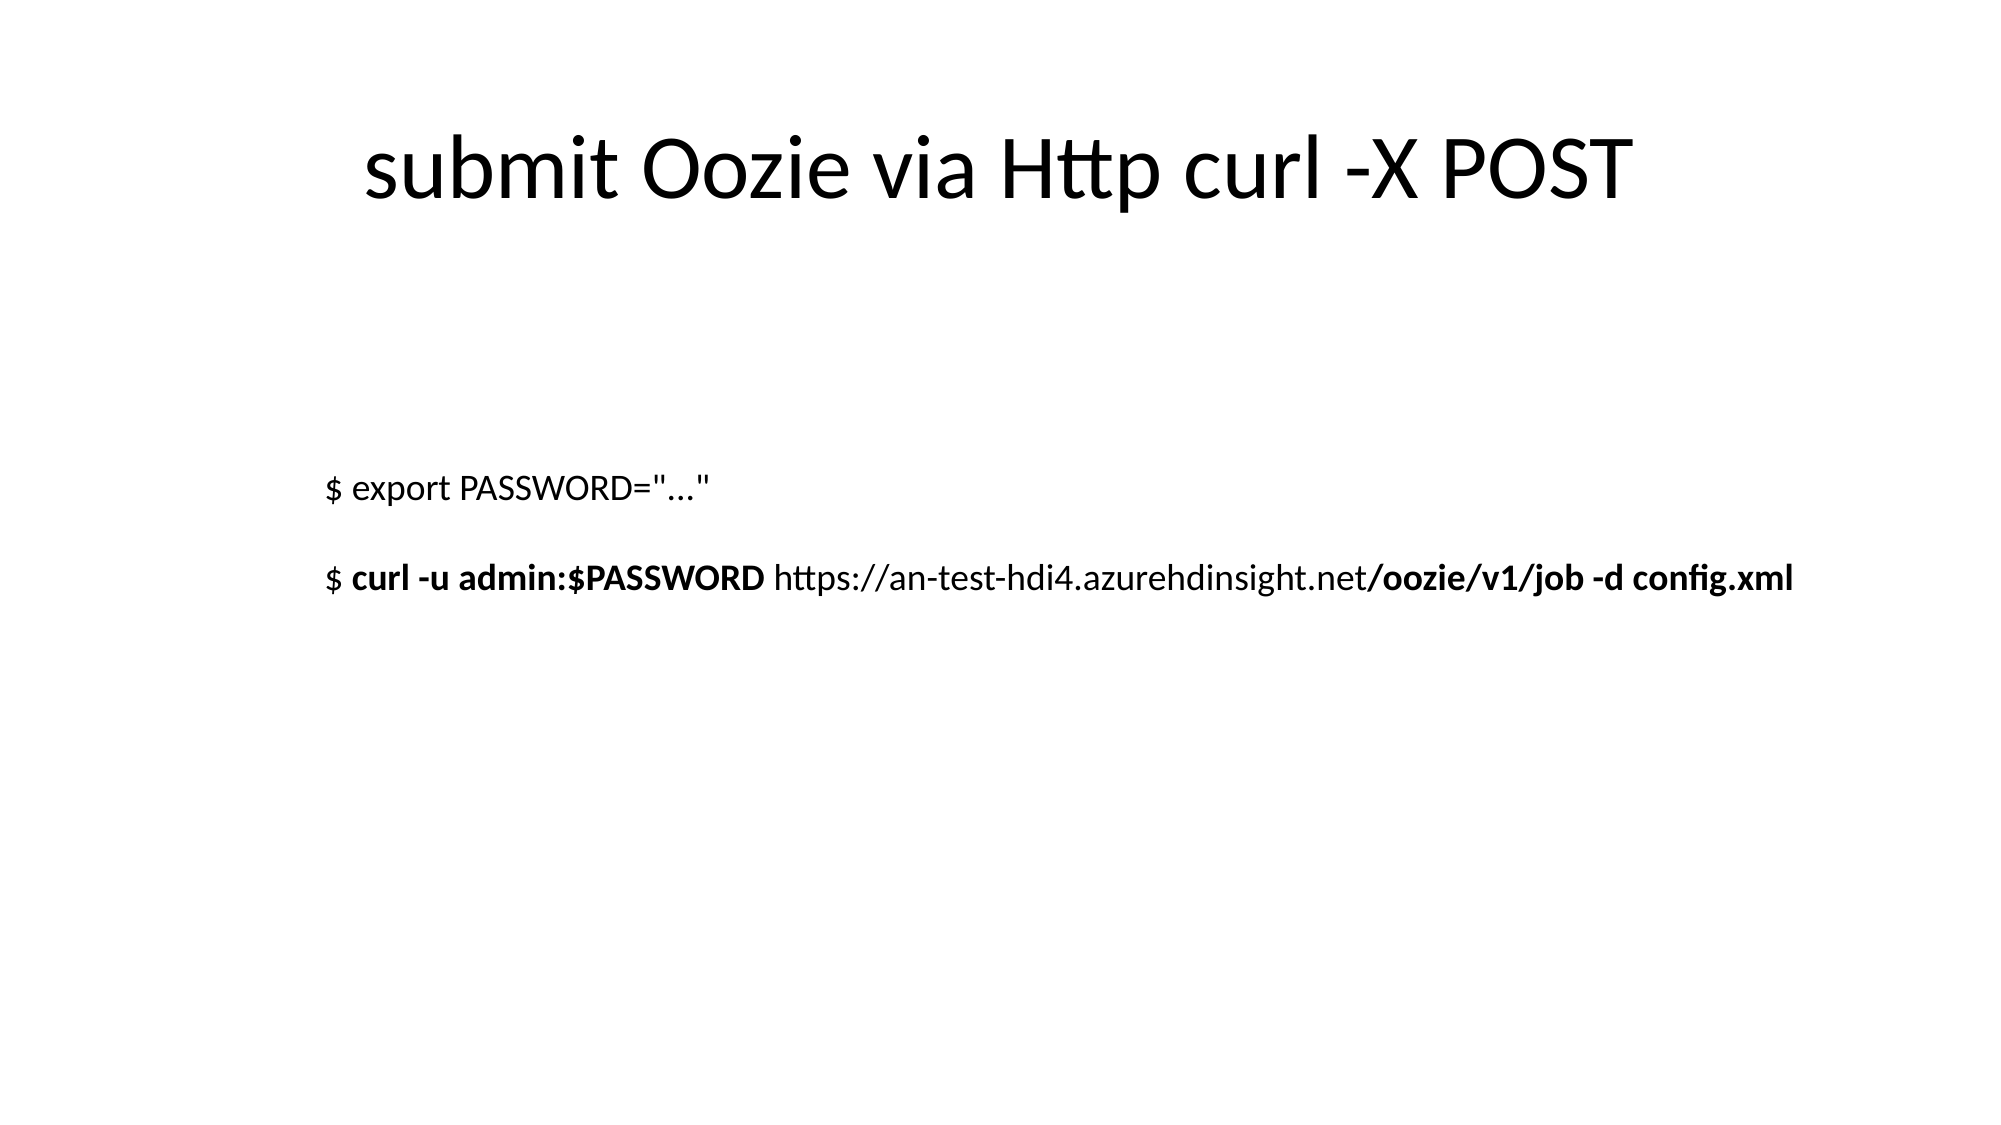

# submit Oozie via Http curl -X POST
$ export PASSWORD="..."
$ curl -u admin:$PASSWORD https://an-test-hdi4.azurehdinsight.net/oozie/v1/job -d config.xml